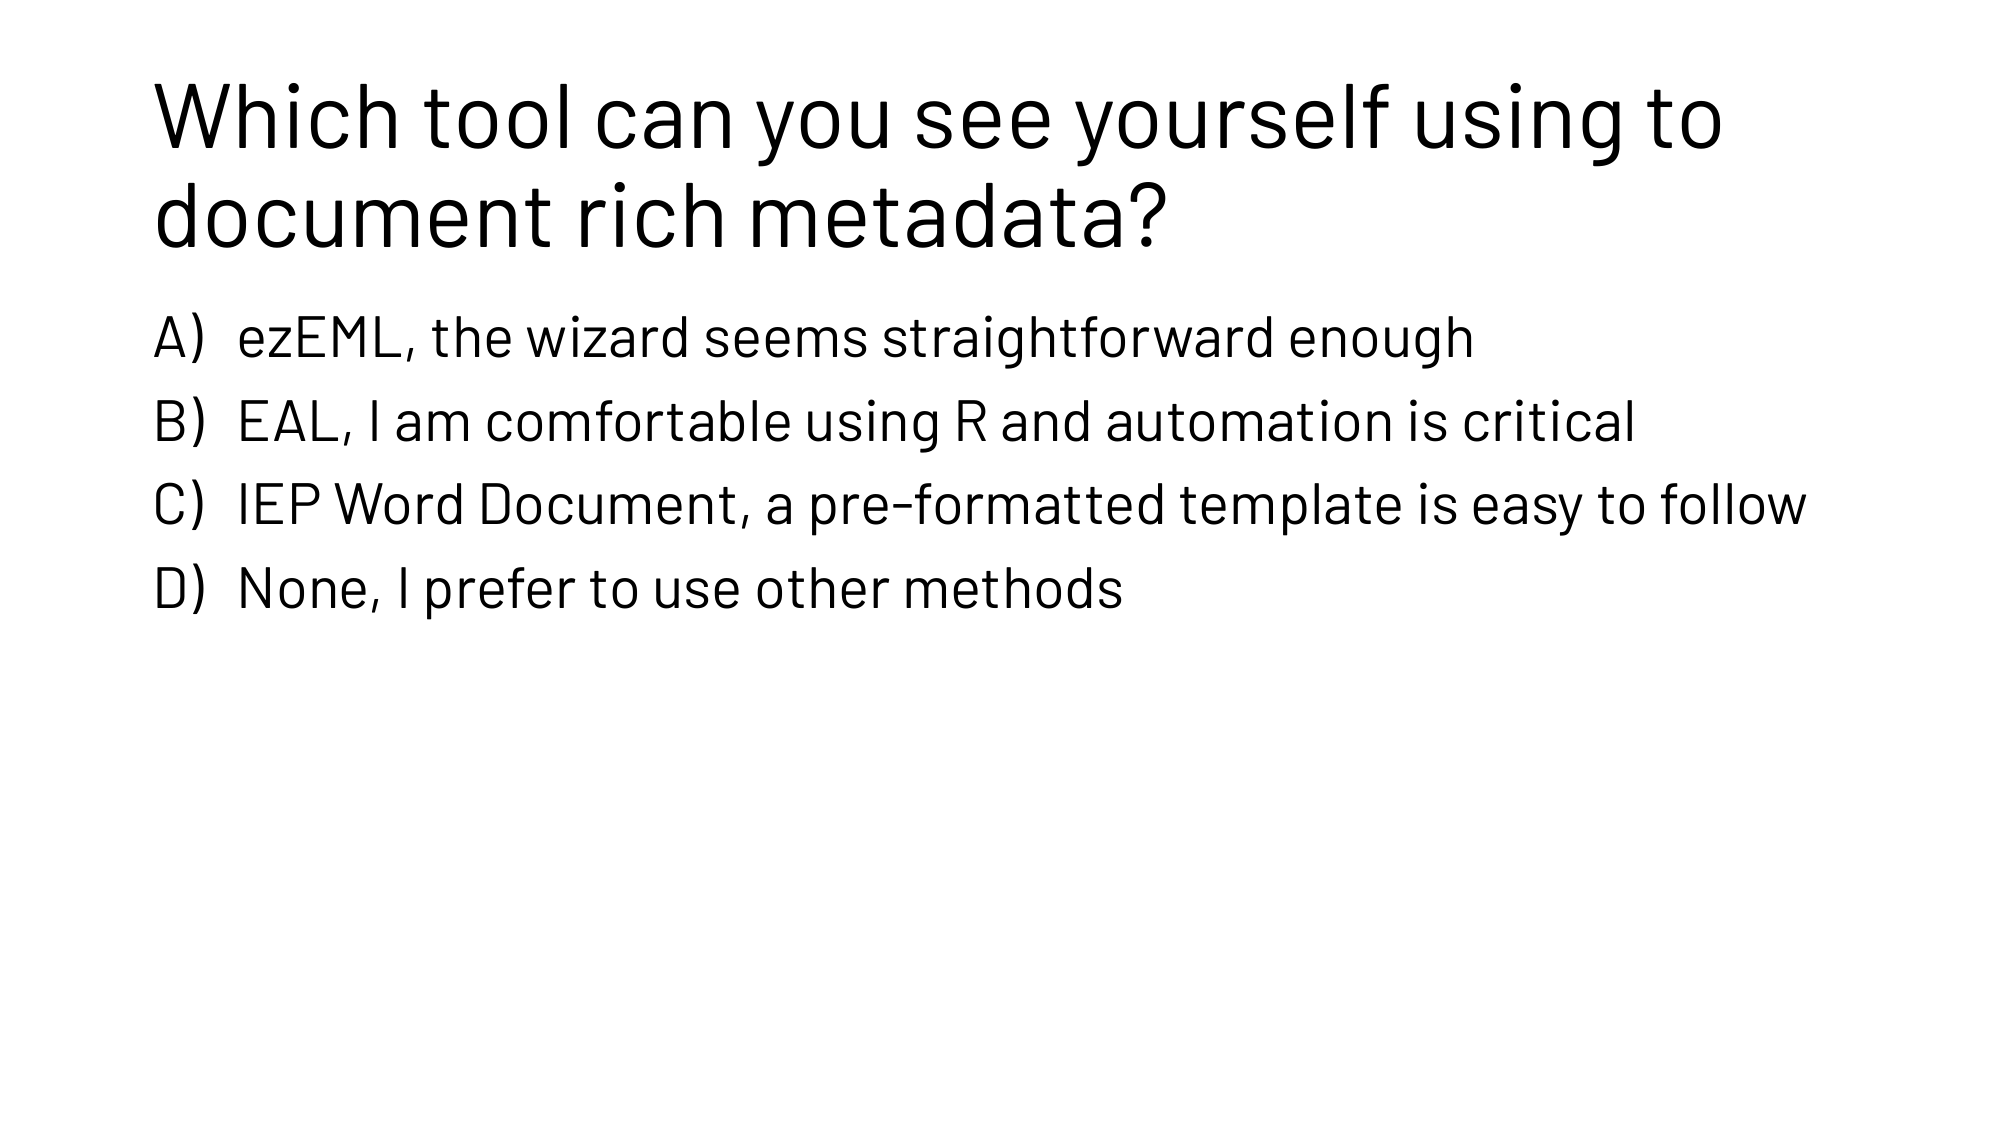

# Which tool can you see yourself using to document rich metadata?
ezEML, the wizard seems straightforward enough
EAL, I am comfortable using R and automation is critical
IEP Word Document, a pre-formatted template is easy to follow
None, I prefer to use other methods